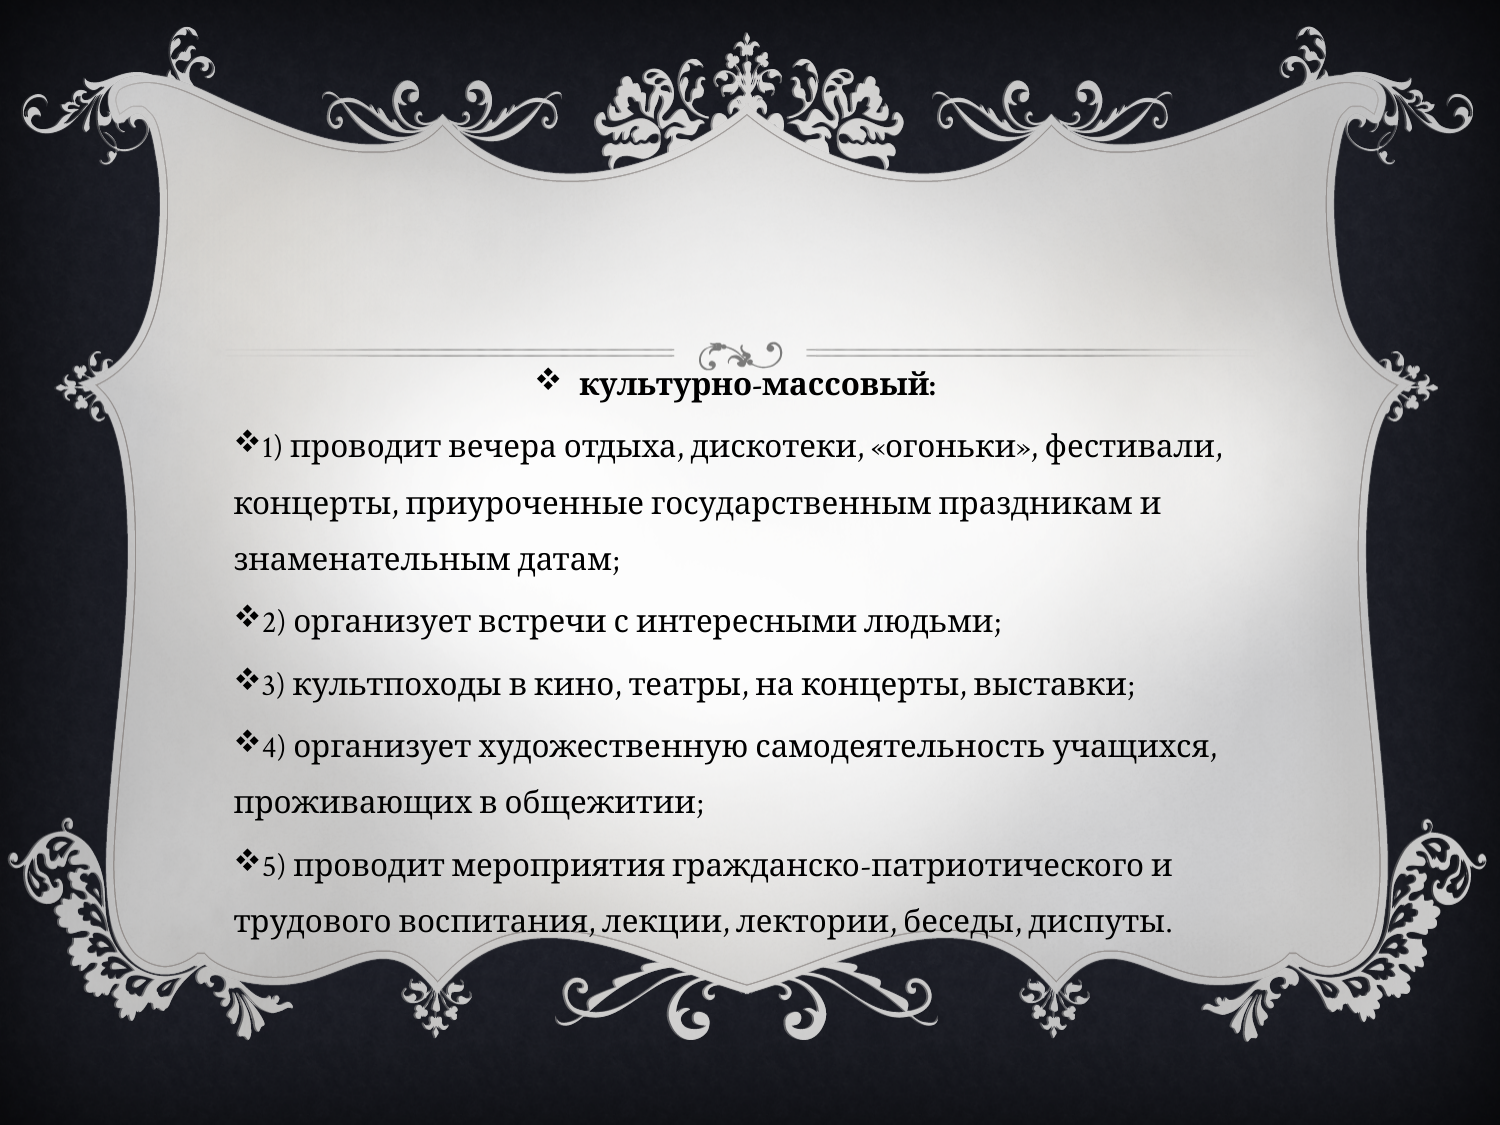

культурно-массовый:
1) проводит вечера отдыха, дискотеки, «огоньки», фестивали, концерты, приуроченные государственным праздникам и знаменательным датам;
2) организует встречи с интересными людьми;
3) культпоходы в кино, театры, на концерты, выставки;
4) организует художественную самодеятельность учащихся, проживающих в общежитии;
5) проводит мероприятия гражданско-патриотического и трудового воспитания, лекции, лектории, беседы, диспуты.